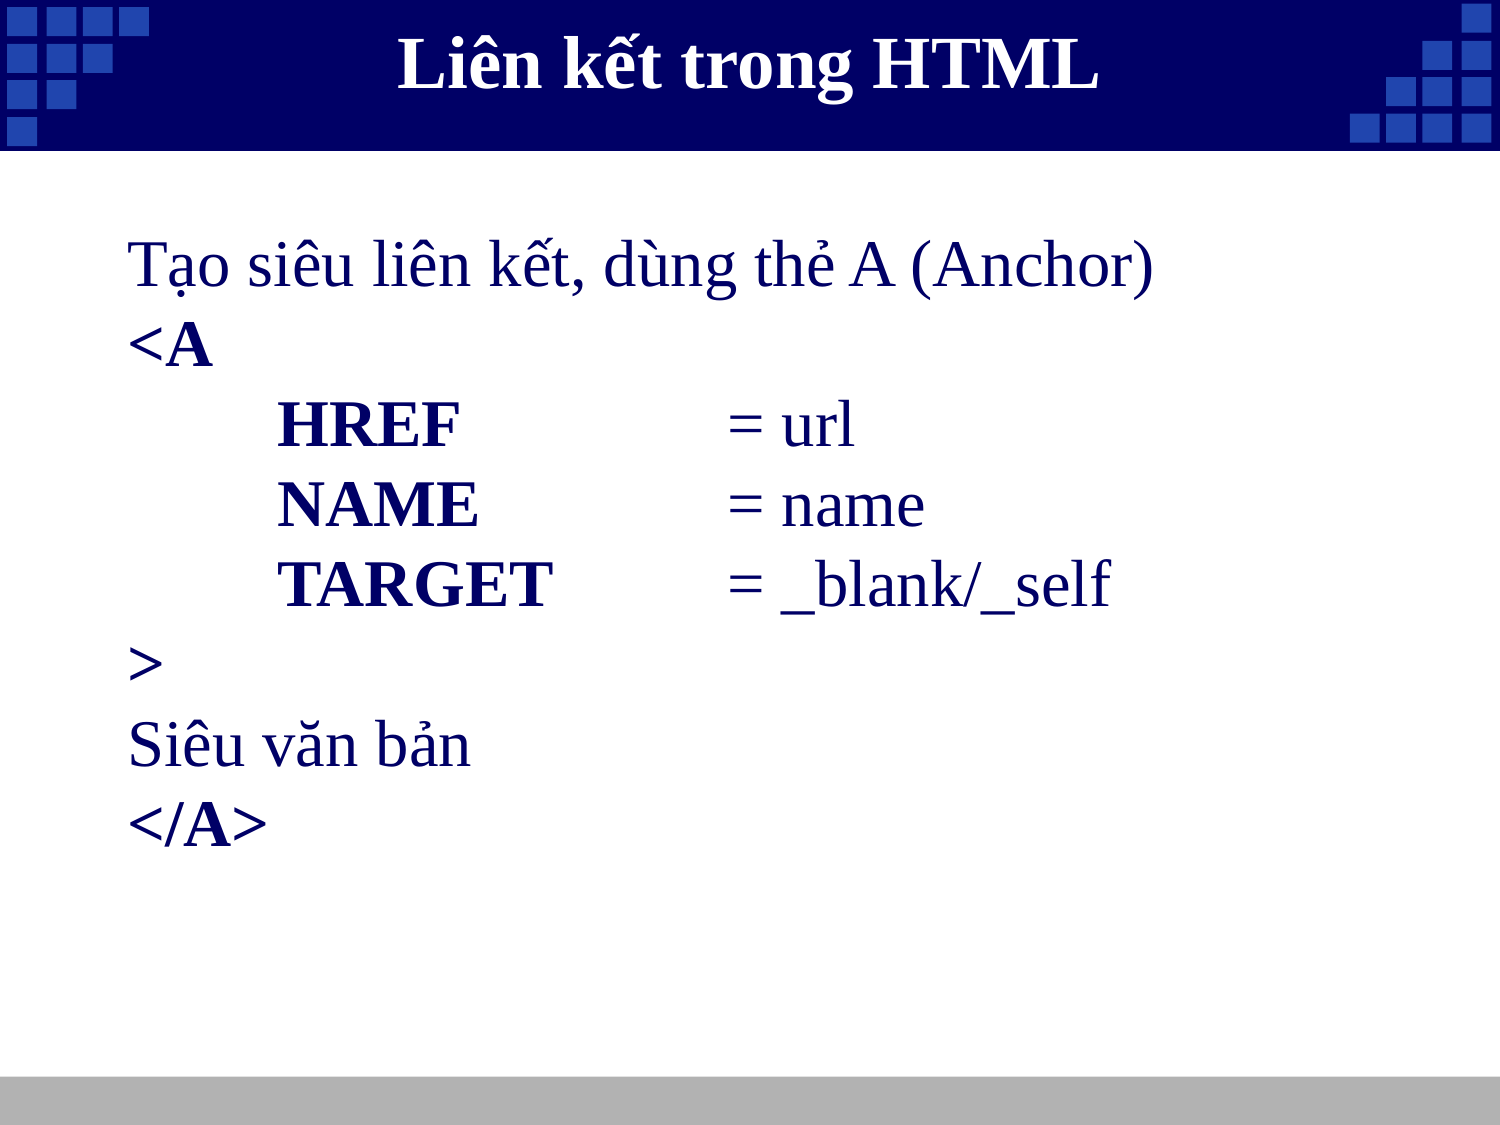

# Liên kết trong HTML
Tạo siêu liên kết, dùng thẻ A (Anchor)
<A
	HREF		= url
	NAME		= name
	TARGET		= _blank/_self
>
Siêu văn bản
</A>